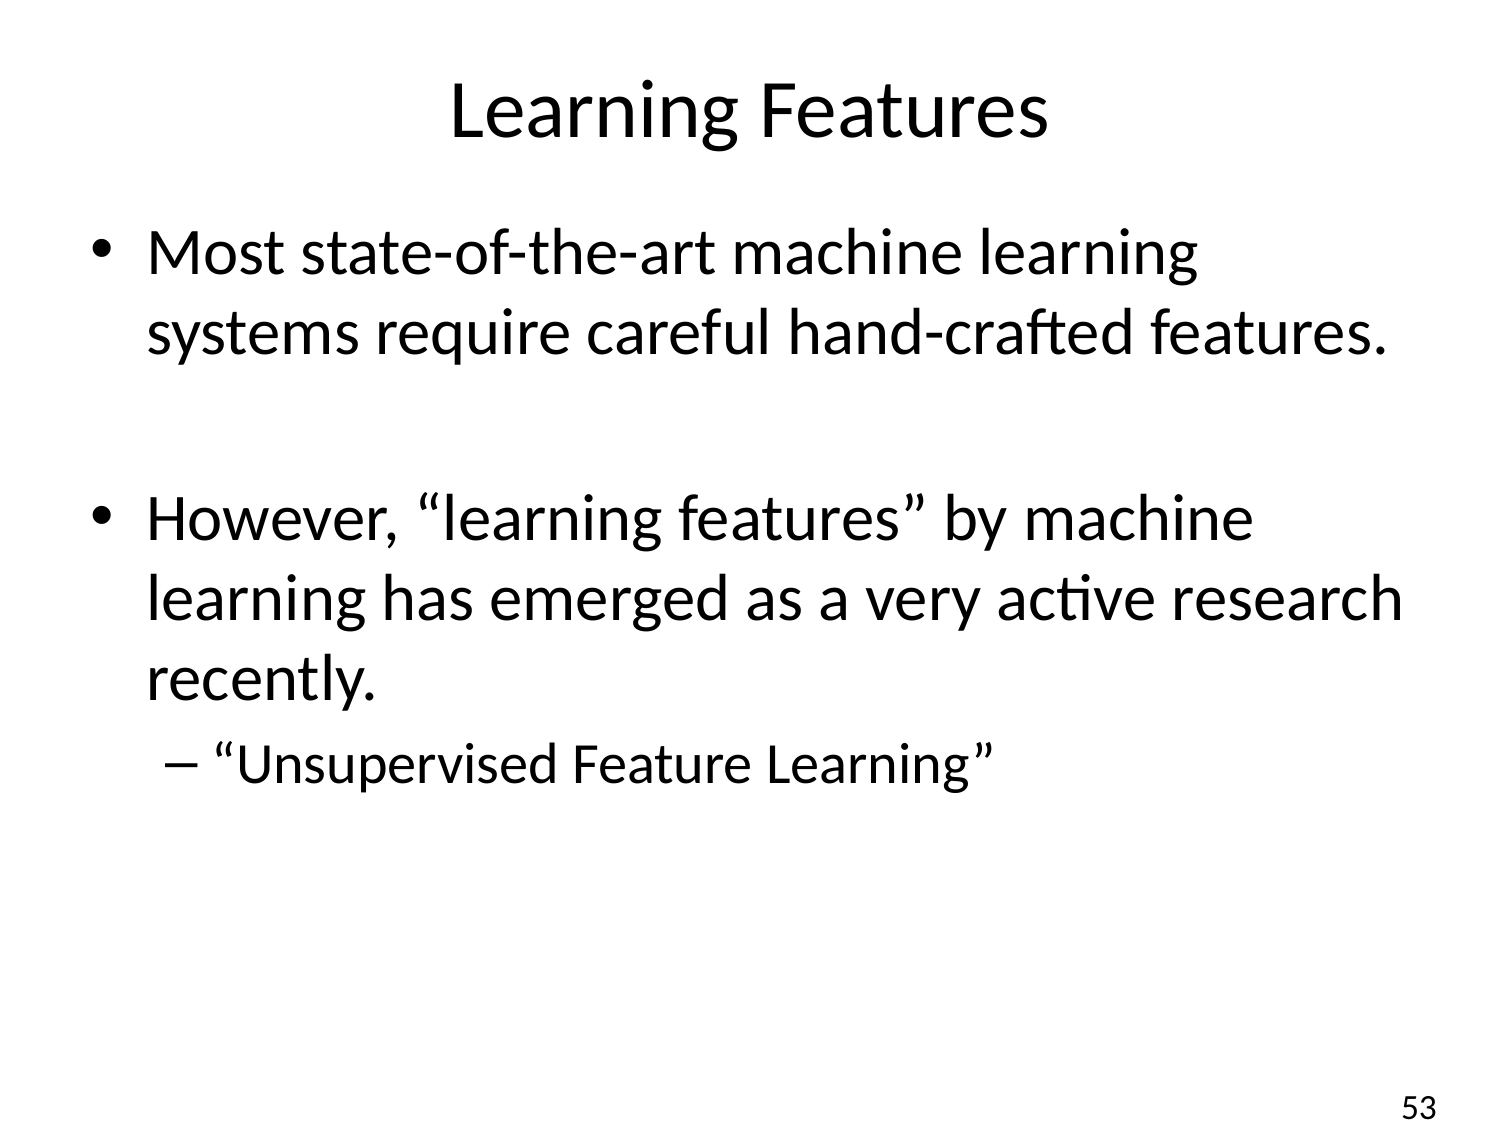

# Learning Features
Most state-of-the-art machine learning systems require careful hand-crafted features.

However, “learning features” by machine learning has emerged as a very active research recently.
“Unsupervised Feature Learning”